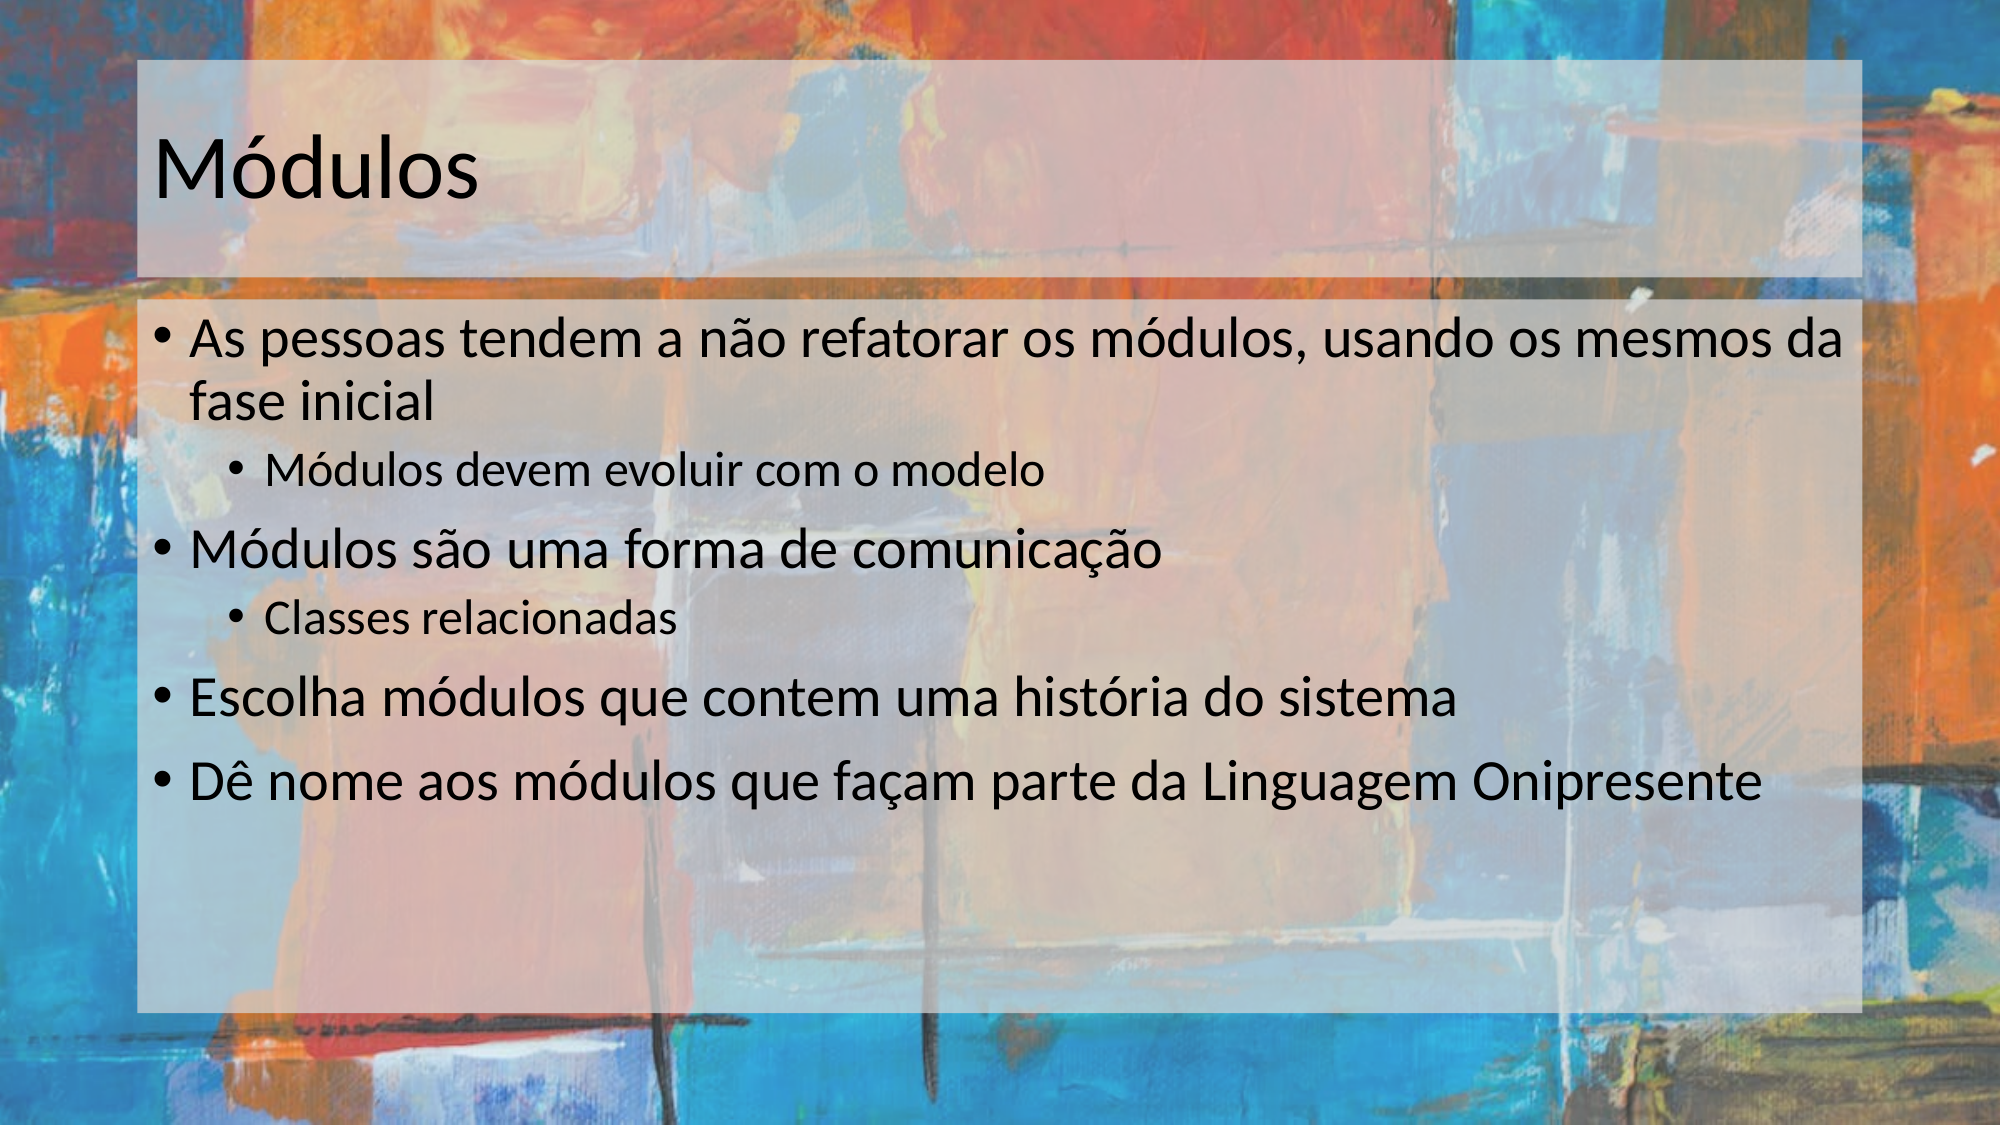

# Módulos
As pessoas tendem a não refatorar os módulos, usando os mesmos da fase inicial
Módulos devem evoluir com o modelo
Módulos são uma forma de comunicação
Classes relacionadas
Escolha módulos que contem uma história do sistema
Dê nome aos módulos que façam parte da Linguagem Onipresente